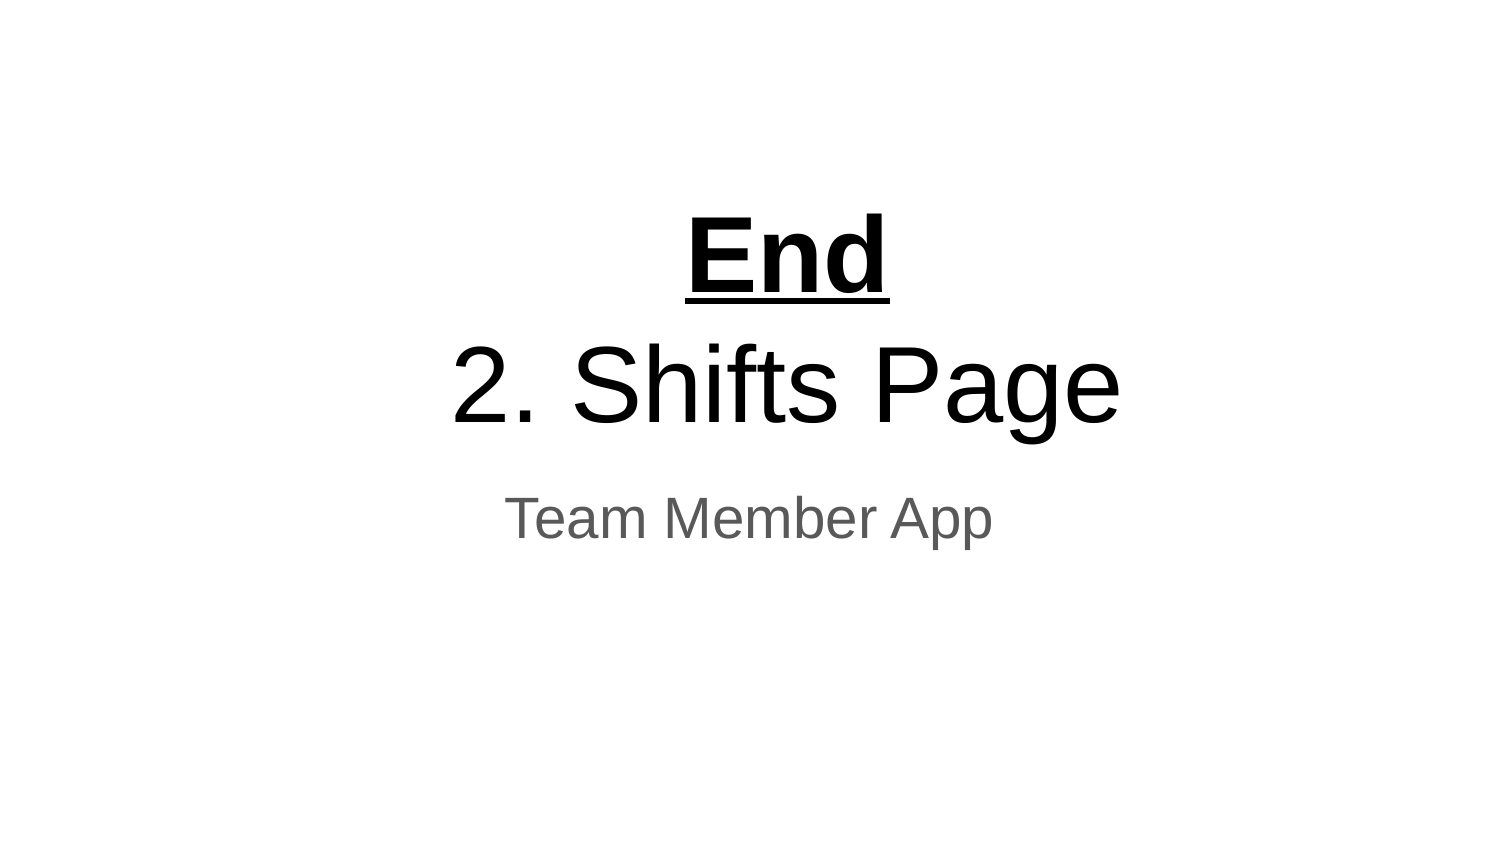

# End
2. Shifts Page
Team Member App